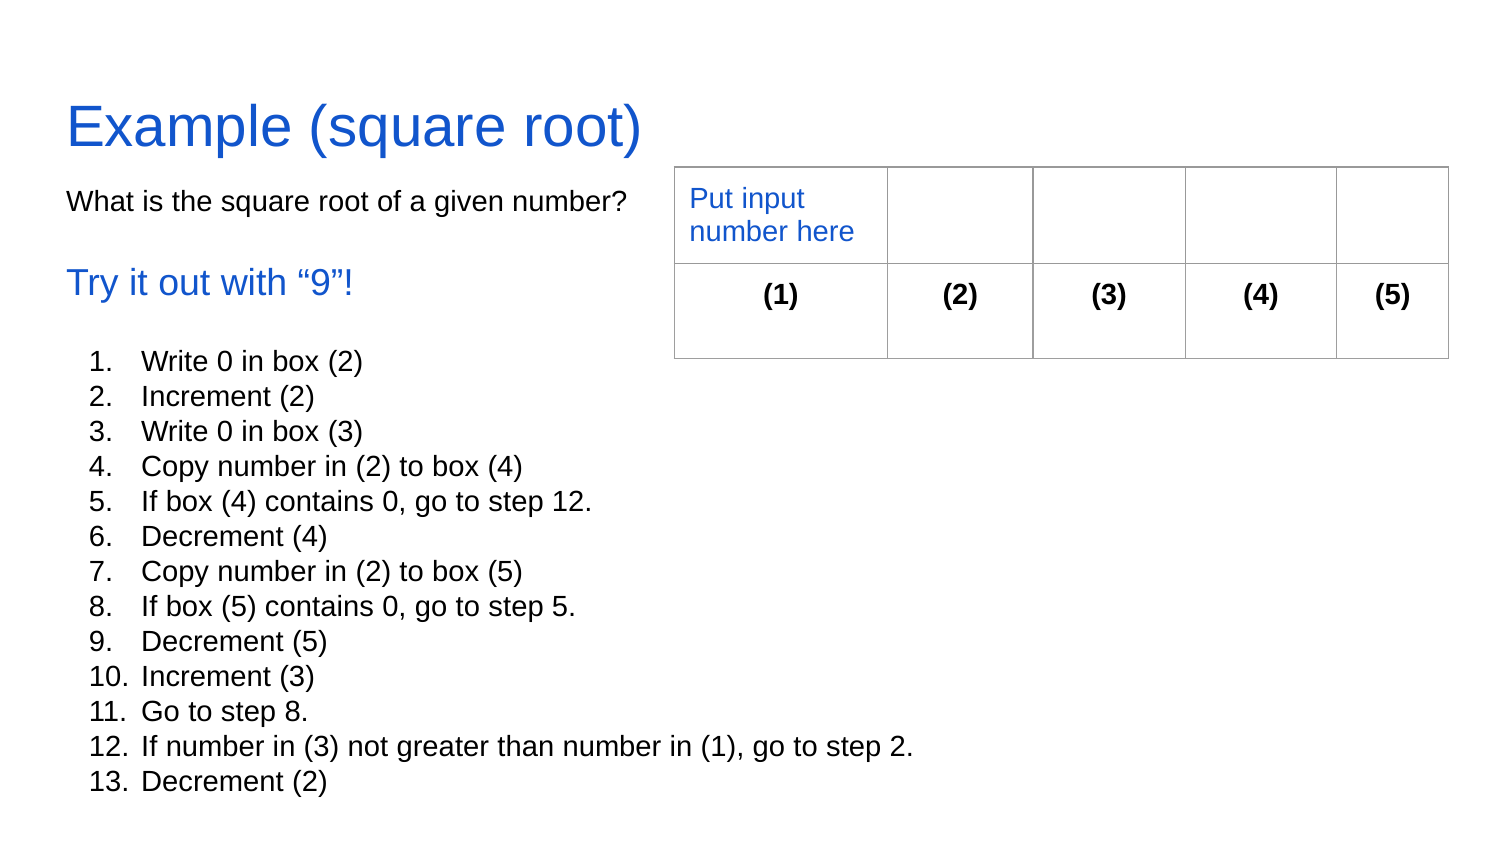

# Example (square root)
What is the square root of a given number?
| Put input number here |  |  |  |  |
| --- | --- | --- | --- | --- |
| (1) | (2) | (3) | (4) | (5) |
Try it out with “9”!
Write 0 in box (2)
Increment (2)
Write 0 in box (3)
Copy number in (2) to box (4)
If box (4) contains 0, go to step 12.
Decrement (4)
Copy number in (2) to box (5)
If box (5) contains 0, go to step 5.
Decrement (5)
Increment (3)
Go to step 8.
If number in (3) not greater than number in (1), go to step 2.
Decrement (2)